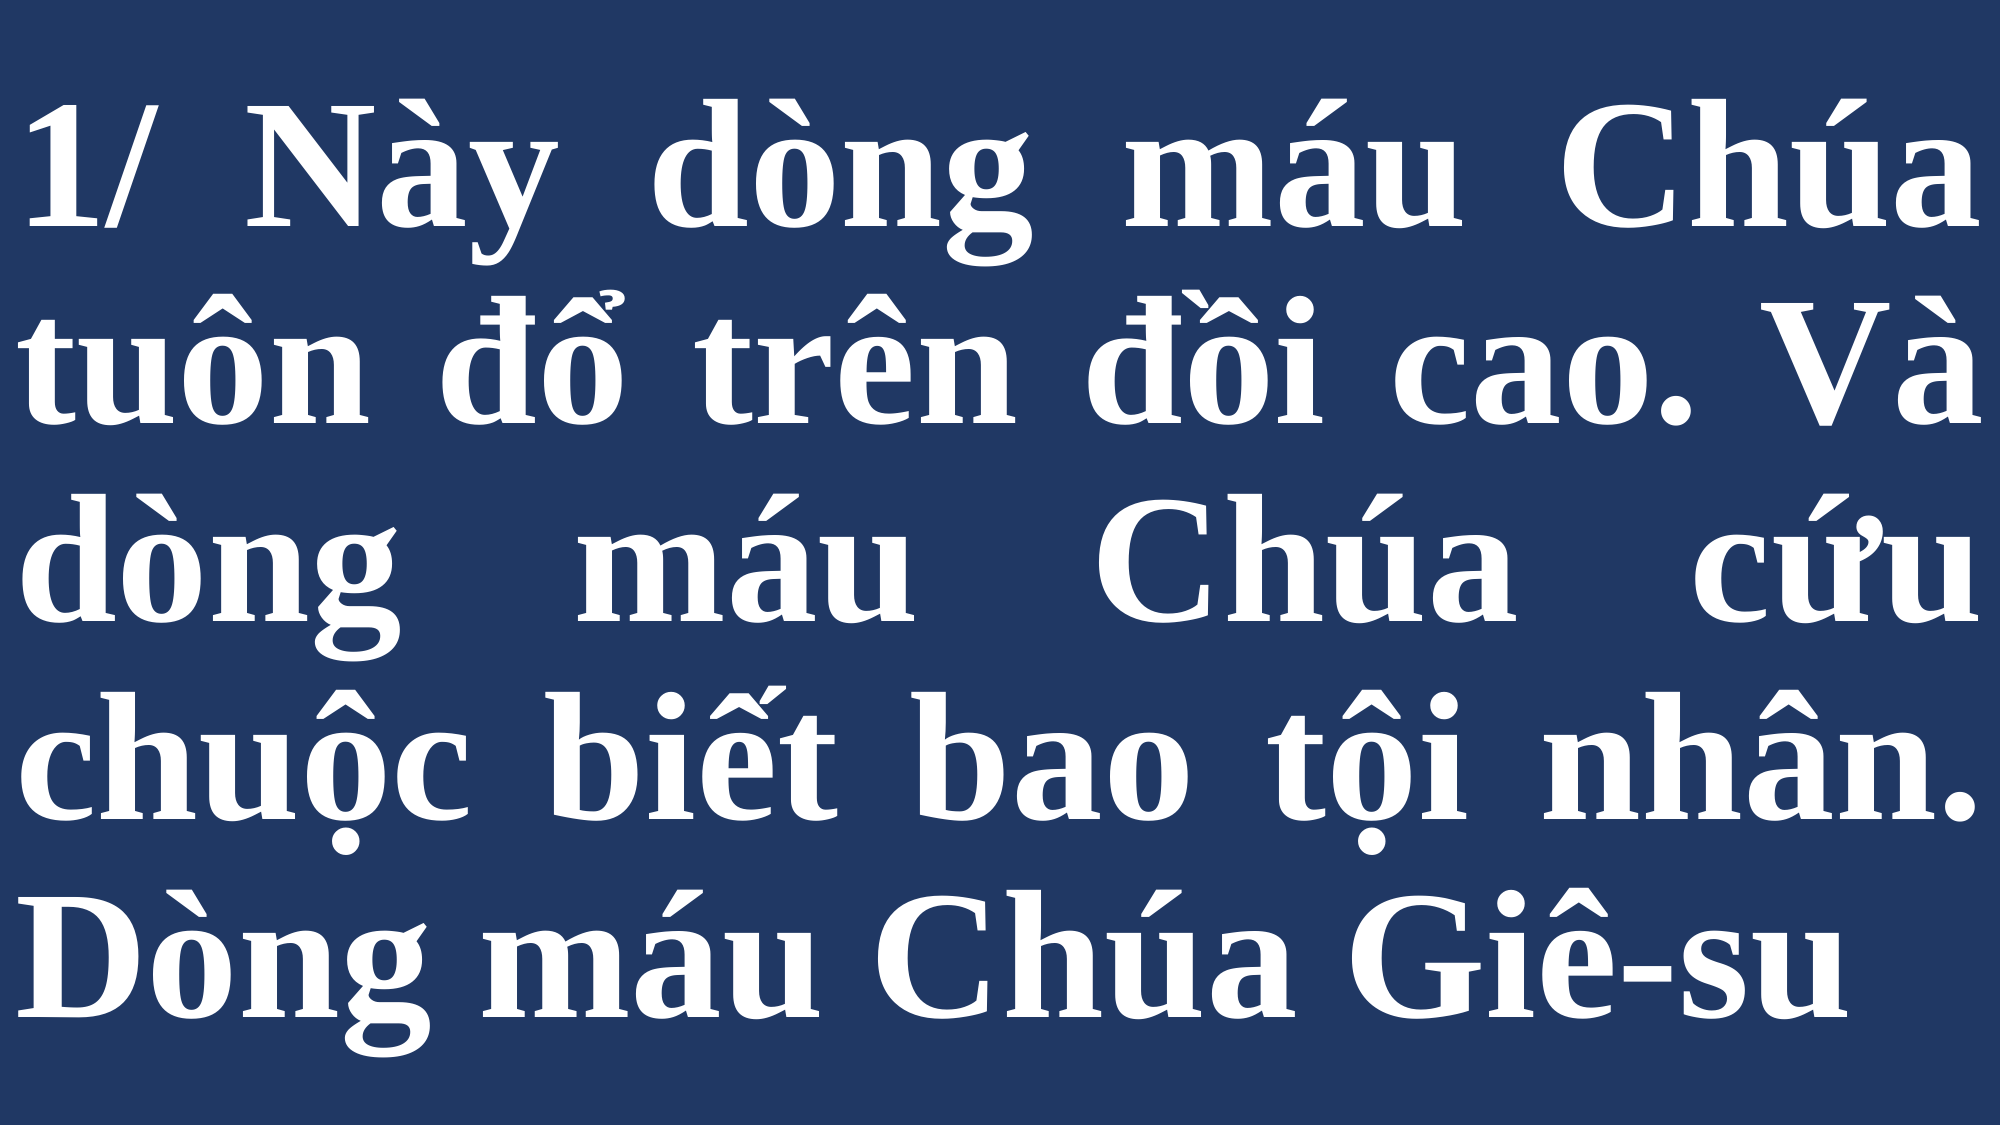

# 1/ Này dòng máu Chúa tuôn đổ trên đồi cao. Và dòng máu Chúa cứu chuộc biết bao tội nhân. Dòng máu Chúa Giê-su